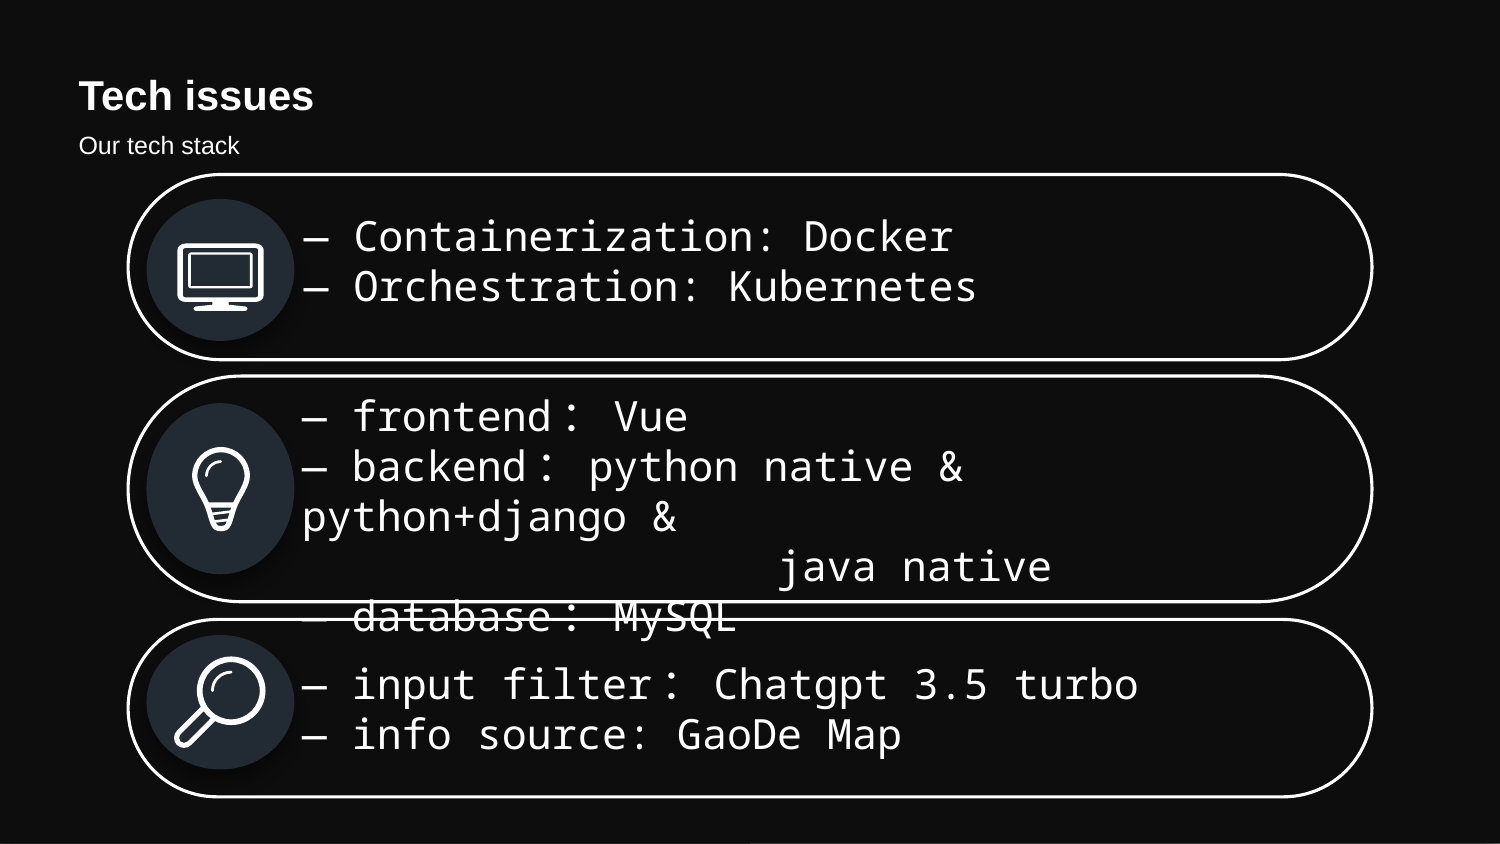

Tech issues
Our tech stack

— Containerization: Docker
— Orchestration: Kubernetes

— frontend：Vue
— backend：python native & python+django &
			 java native
— database：MySQL

— input filter：Chatgpt 3.5 turbo
— info source: GaoDe Map